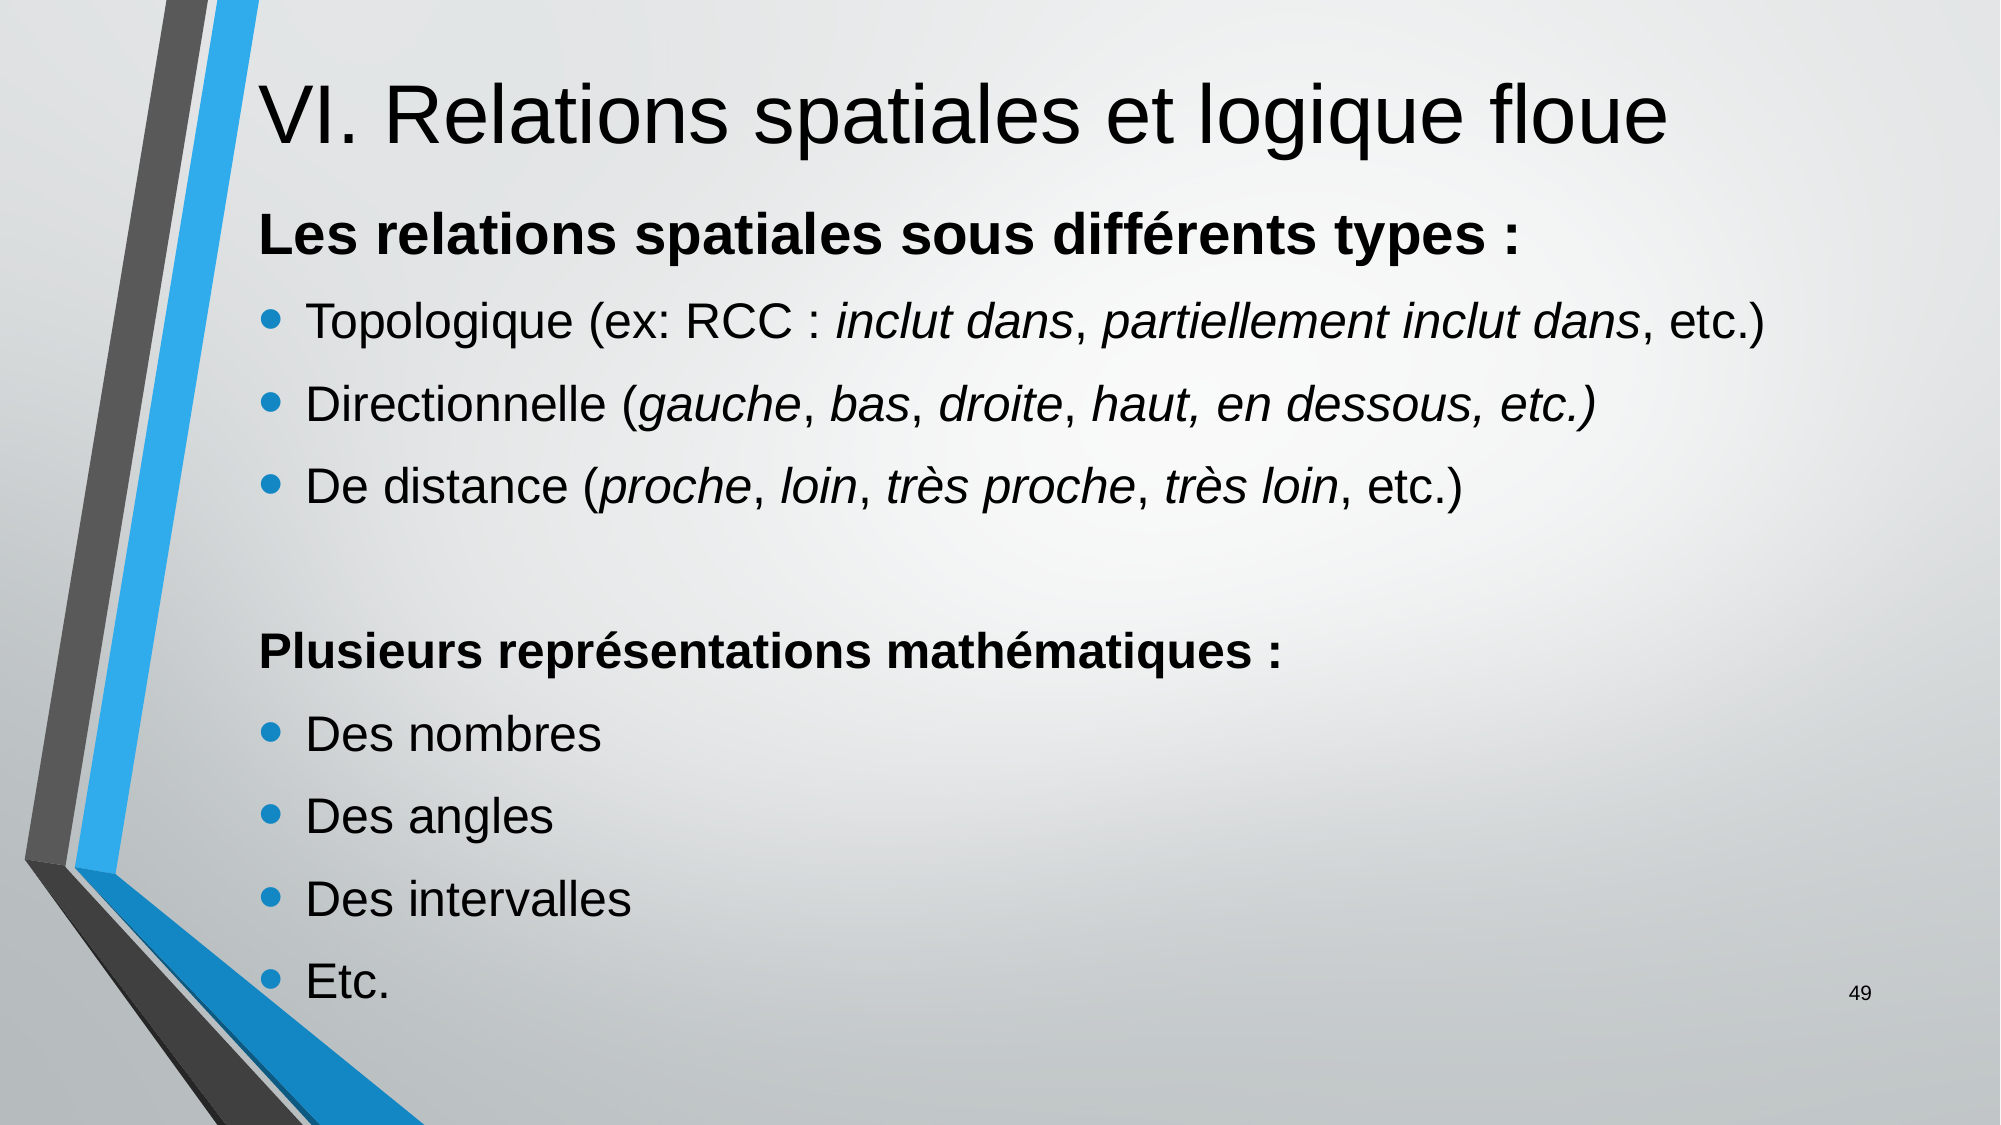

# VI. Relations spatiales et logique floue
Les relations spatiales sous différents types :
Topologique (ex: RCC : inclut dans, partiellement inclut dans, etc.)
Directionnelle (gauche, bas, droite, haut, en dessous, etc.)
De distance (proche, loin, très proche, très loin, etc.)

Plusieurs représentations mathématiques :
Des nombres
Des angles
Des intervalles
Etc.

49